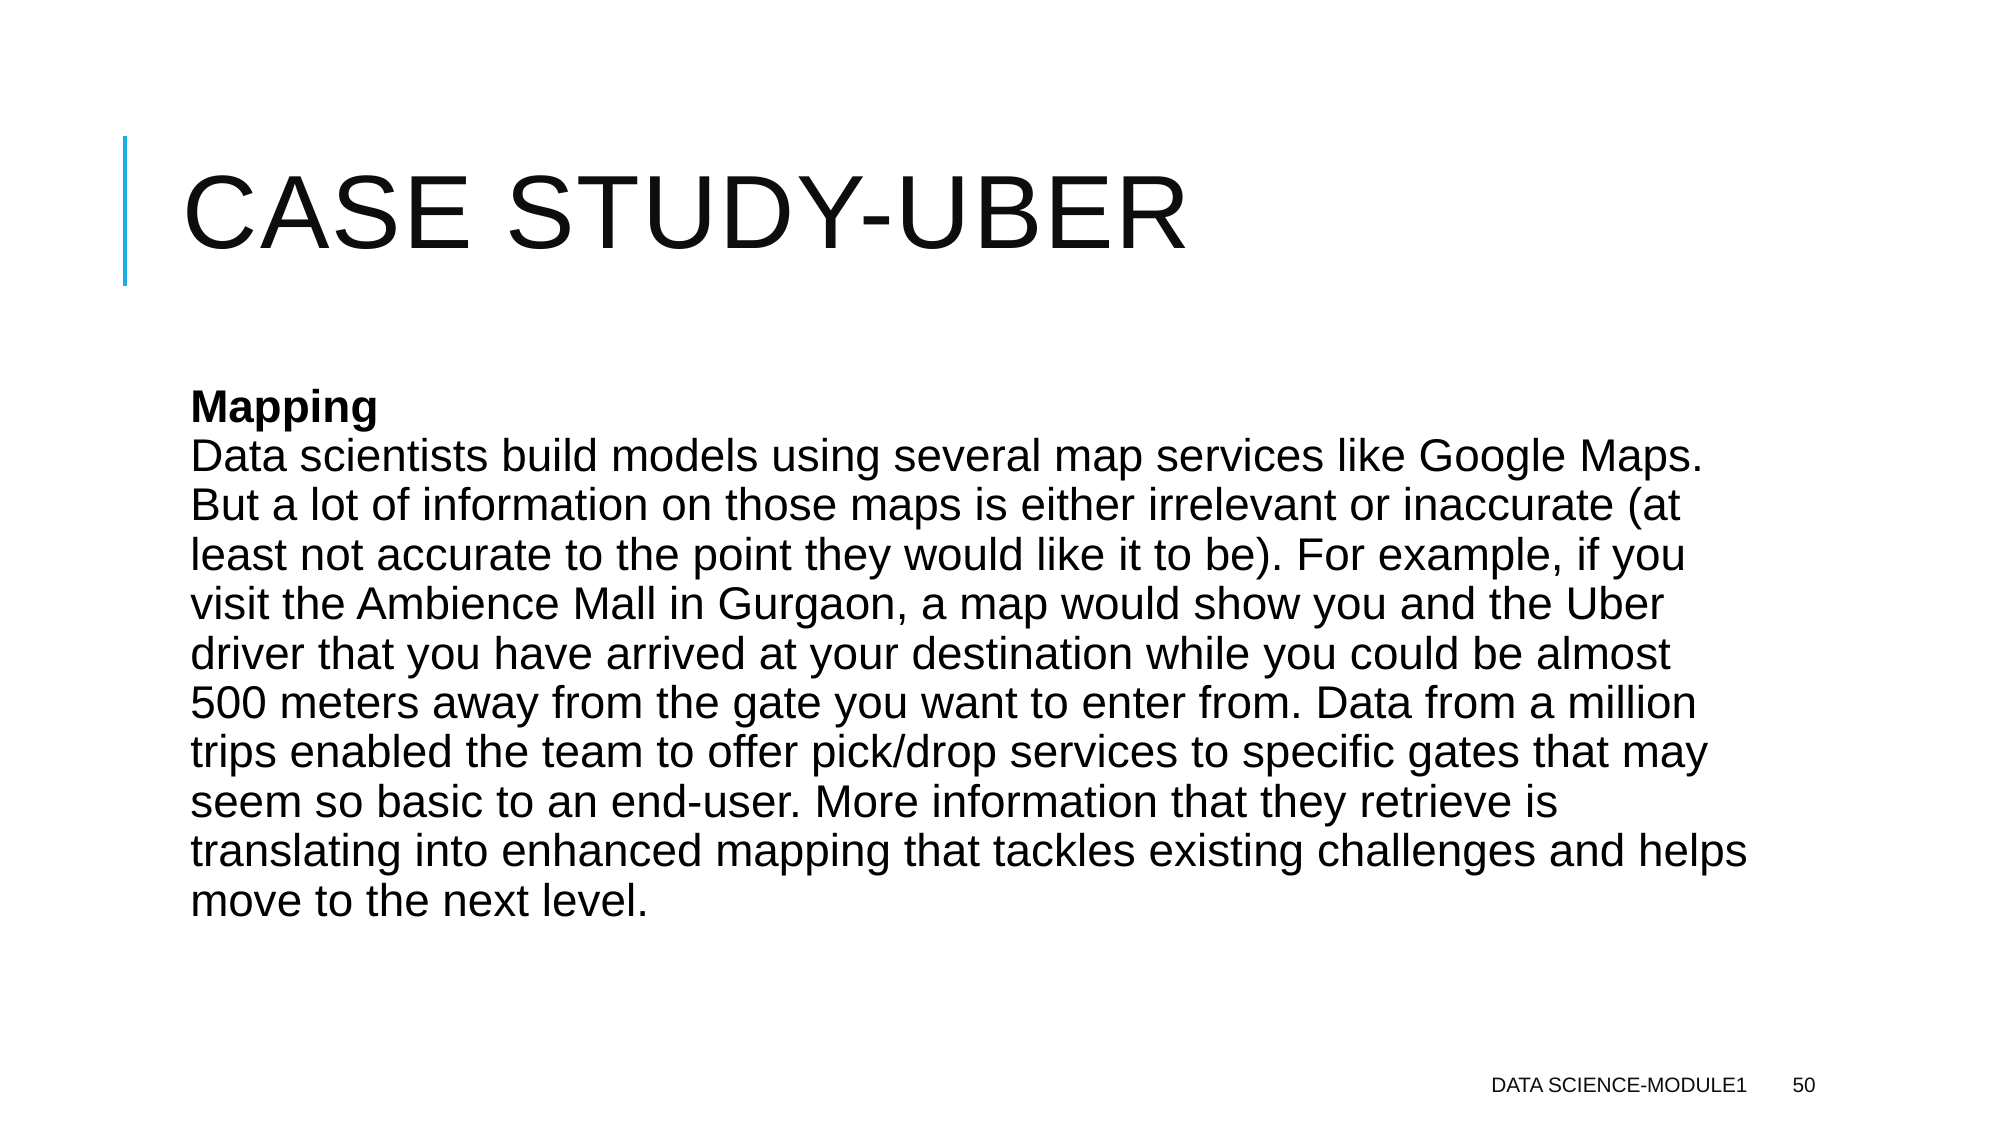

# Case study-uber
Mapping
Data scientists build models using several map services like Google Maps. But a lot of information on those maps is either irrelevant or inaccurate (at least not accurate to the point they would like it to be). For example, if you visit the Ambience Mall in Gurgaon, a map would show you and the Uber driver that you have arrived at your destination while you could be almost 500 meters away from the gate you want to enter from. Data from a million trips enabled the team to offer pick/drop services to specific gates that may seem so basic to an end-user. More information that they retrieve is translating into enhanced mapping that tackles existing challenges and helps move to the next level.
Data Science-Module1
50